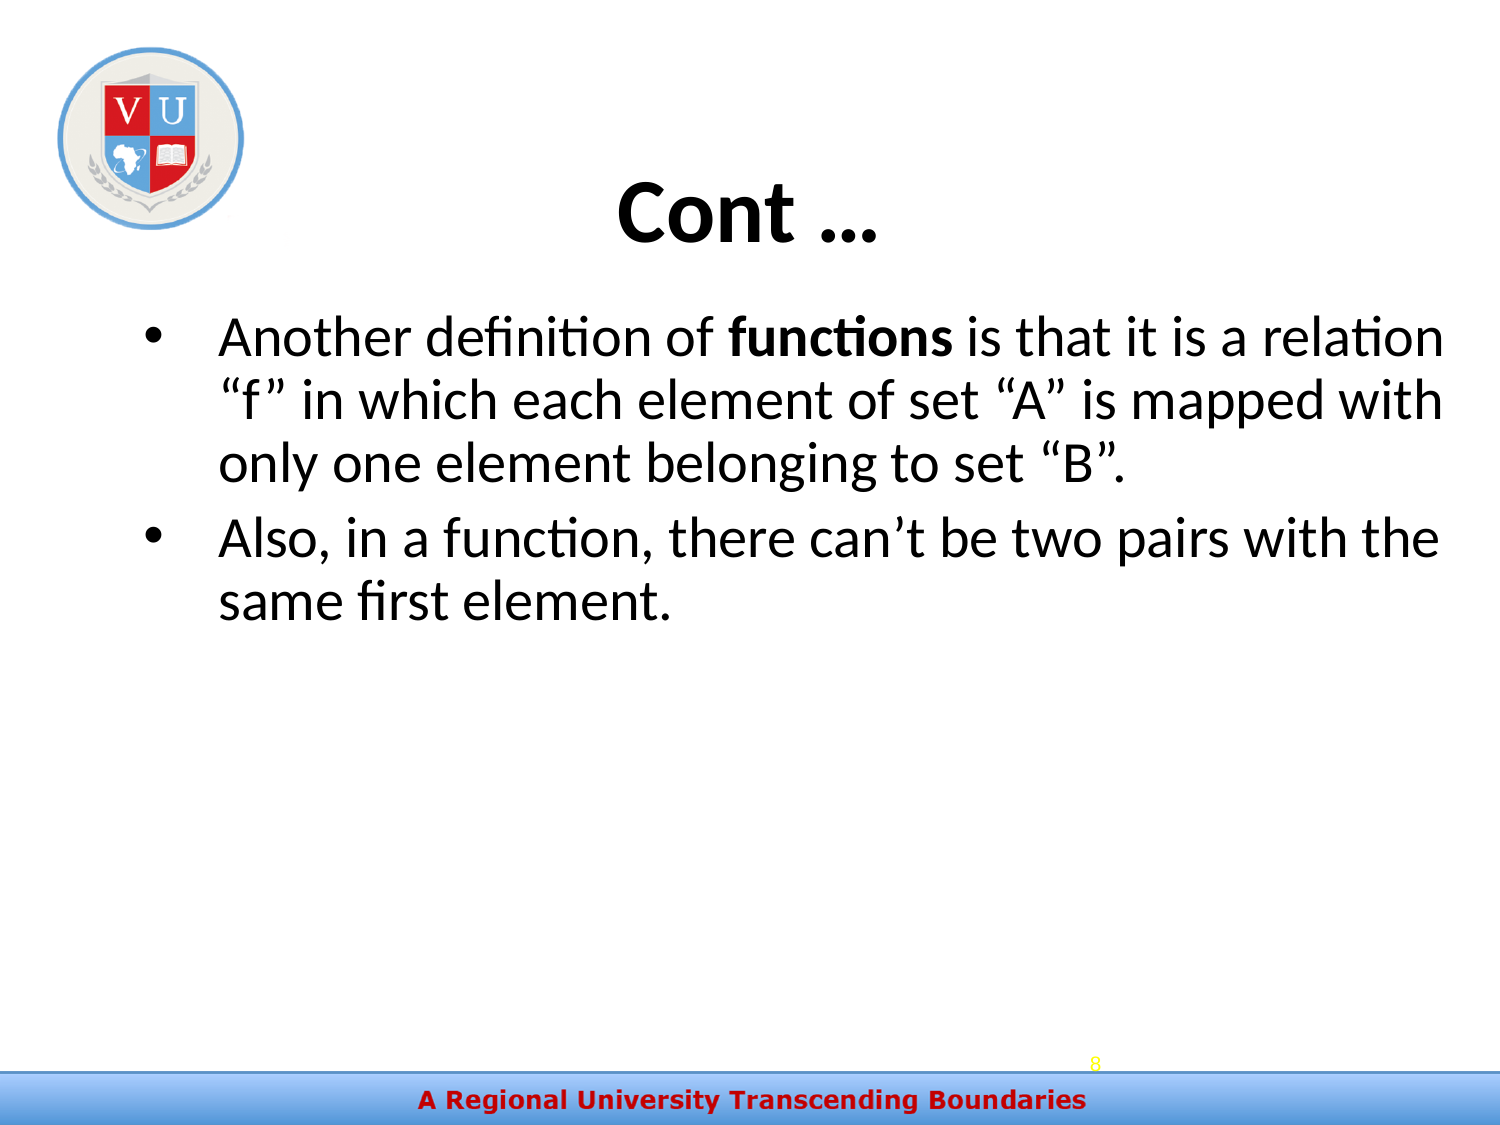

Cont …
Another definition of functions is that it is a relation “f” in which each element of set “A” is mapped with only one element belonging to set “B”.
Also, in a function, there can’t be two pairs with the same first element.
8